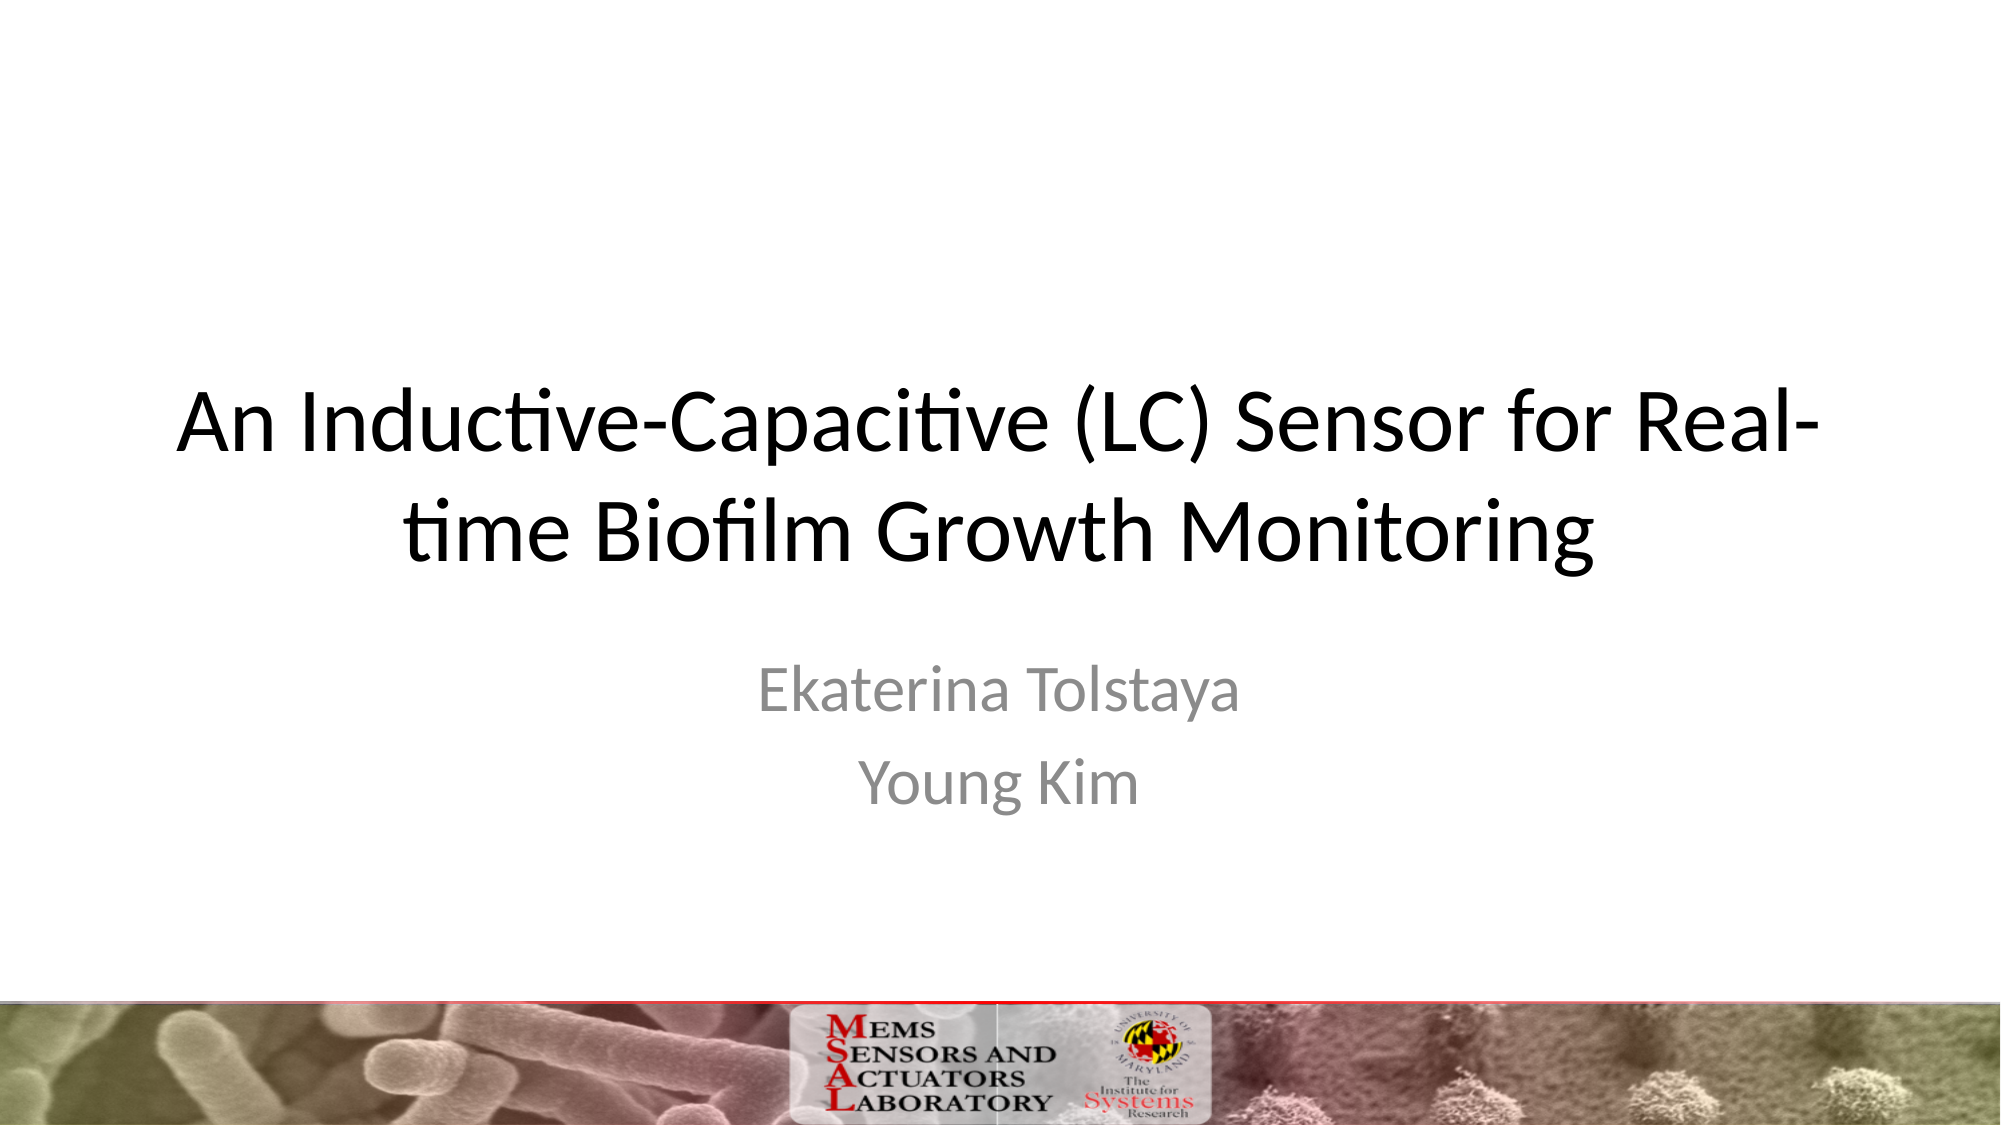

# An Inductive-Capacitive (LC) Sensor for Real-time Biofilm Growth Monitoring
Ekaterina Tolstaya
Young Kim